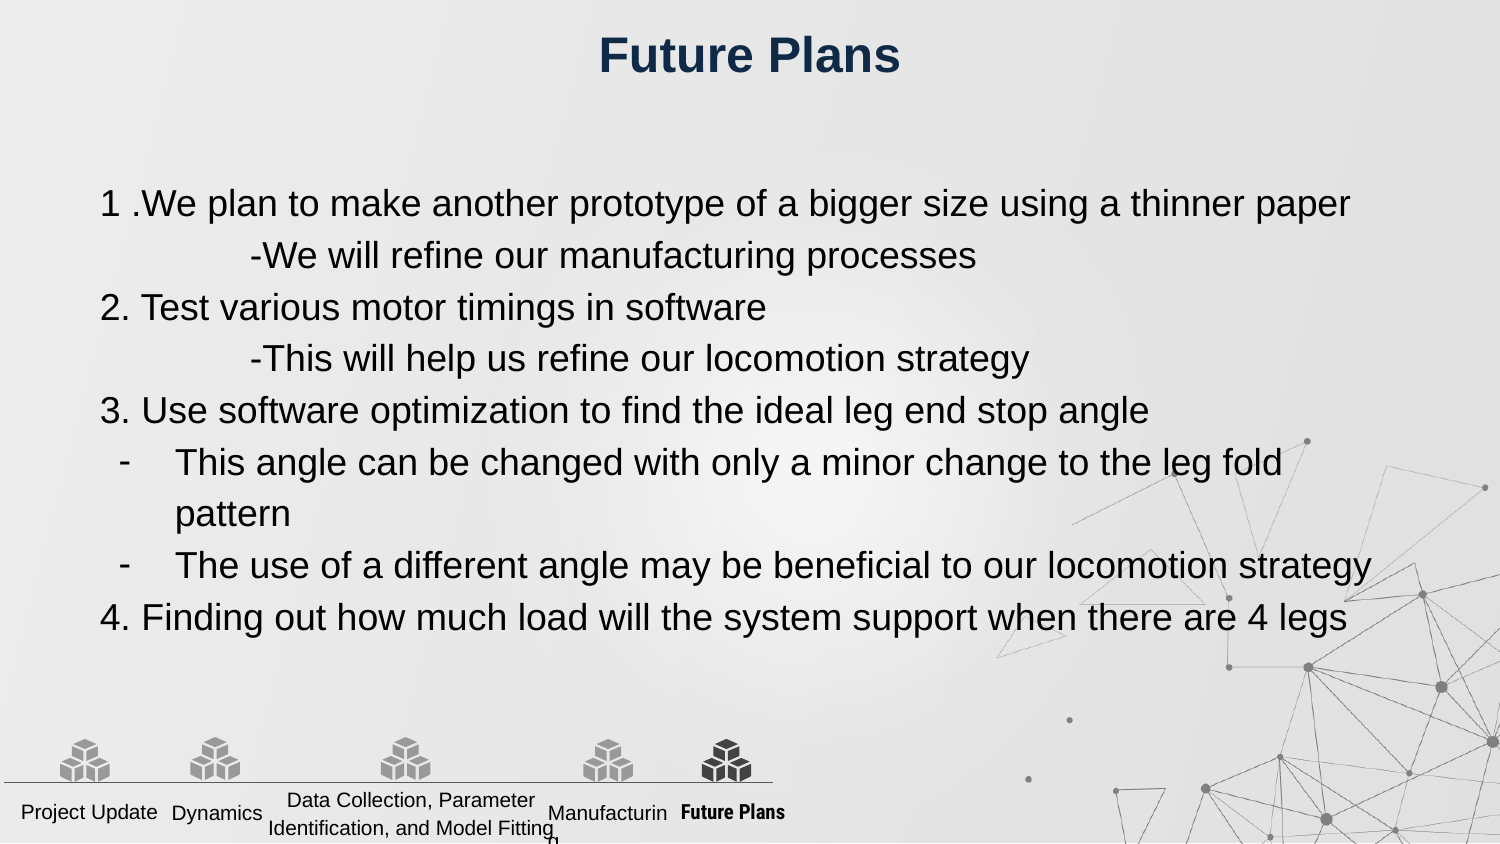

# Future Plans
1 .We plan to make another prototype of a bigger size using a thinner paper
	-We will refine our manufacturing processes
2. Test various motor timings in software
	-This will help us refine our locomotion strategy
3. Use software optimization to find the ideal leg end stop angle
This angle can be changed with only a minor change to the leg fold pattern
The use of a different angle may be beneficial to our locomotion strategy
4. Finding out how much load will the system support when there are 4 legs

Data Collection, Parameter Identification, and Model Fitting
Project Update
Future Plans
Dynamics
Manufacturing